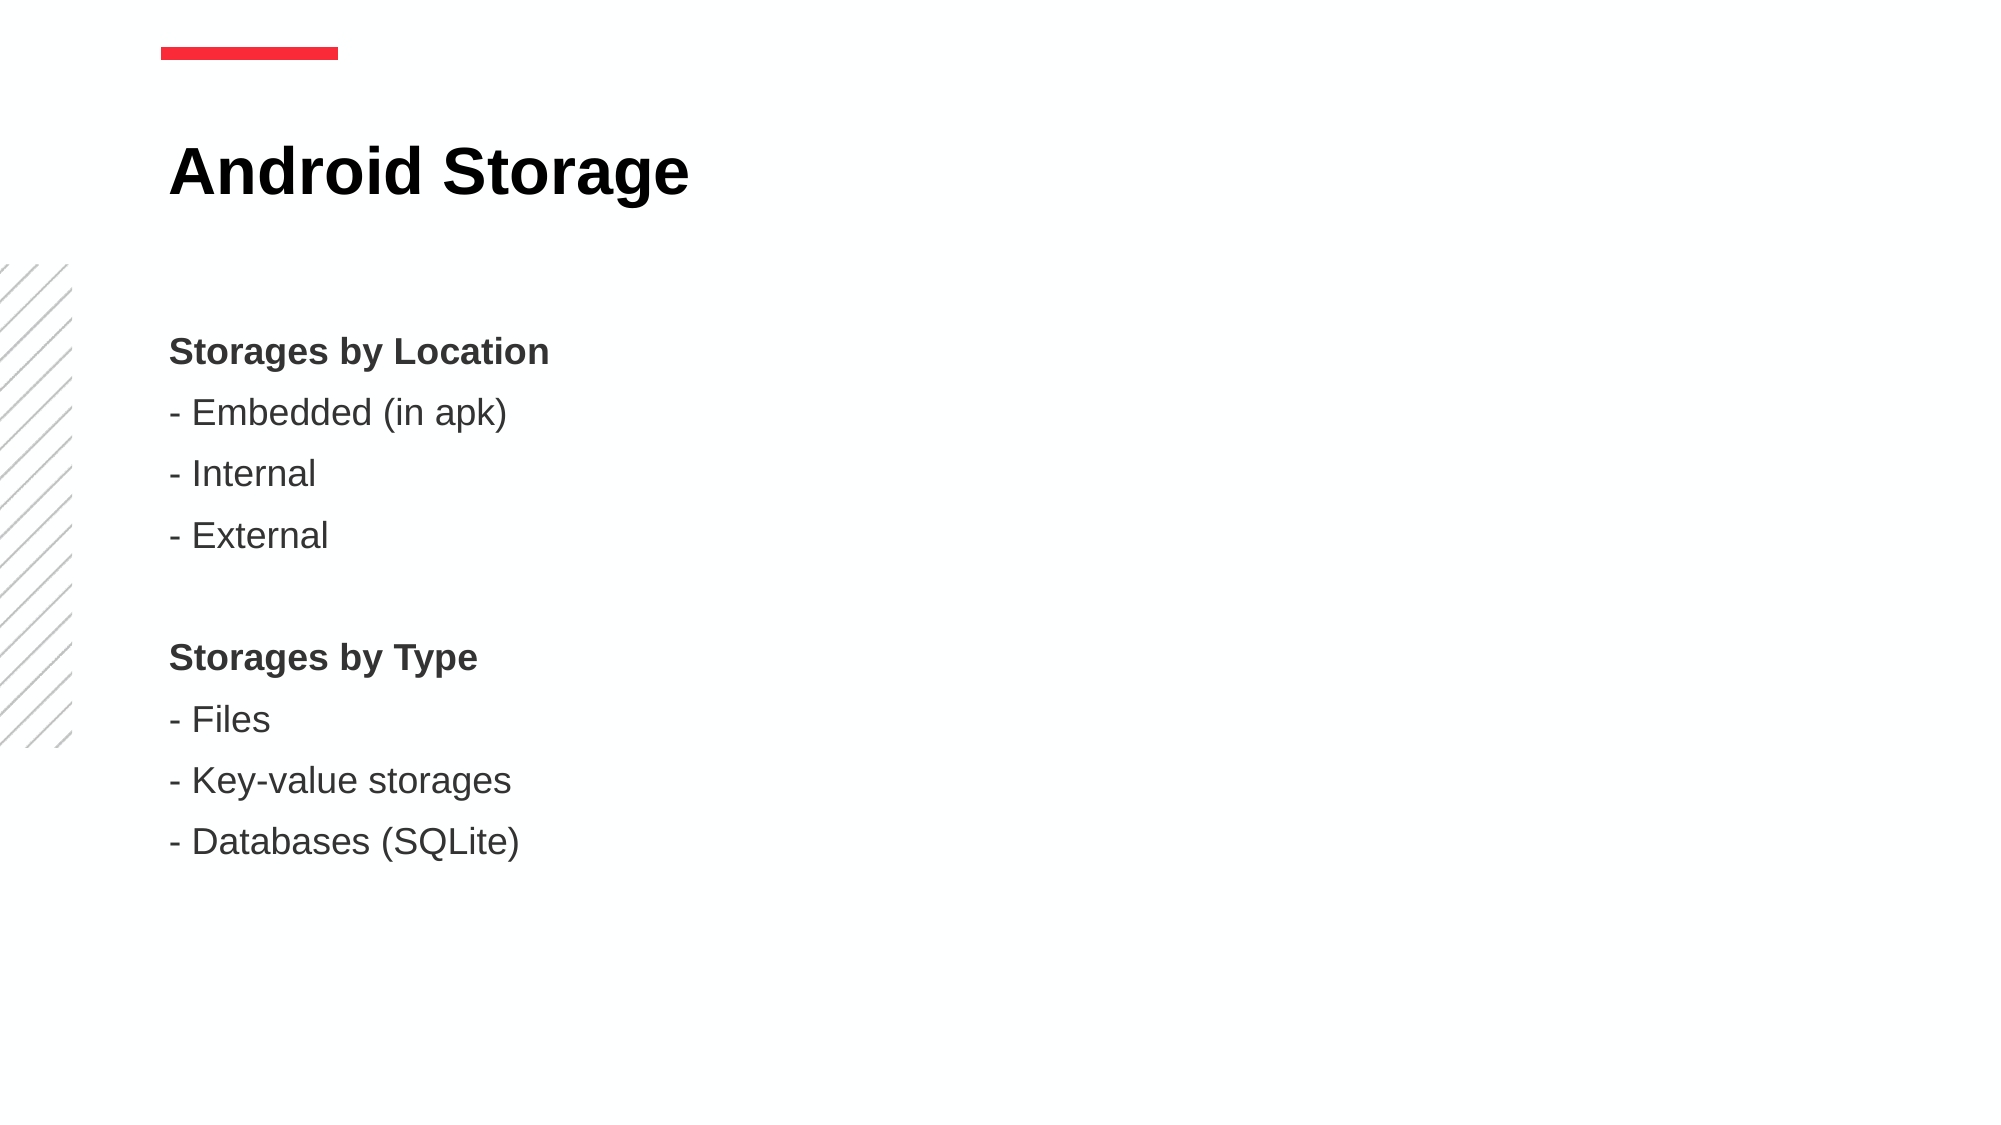

Android Storage
Storages by Location
- Embedded (in apk)
- Internal
- External

Storages by Type
- Files
- Key-value storages
- Databases (SQLite)
6